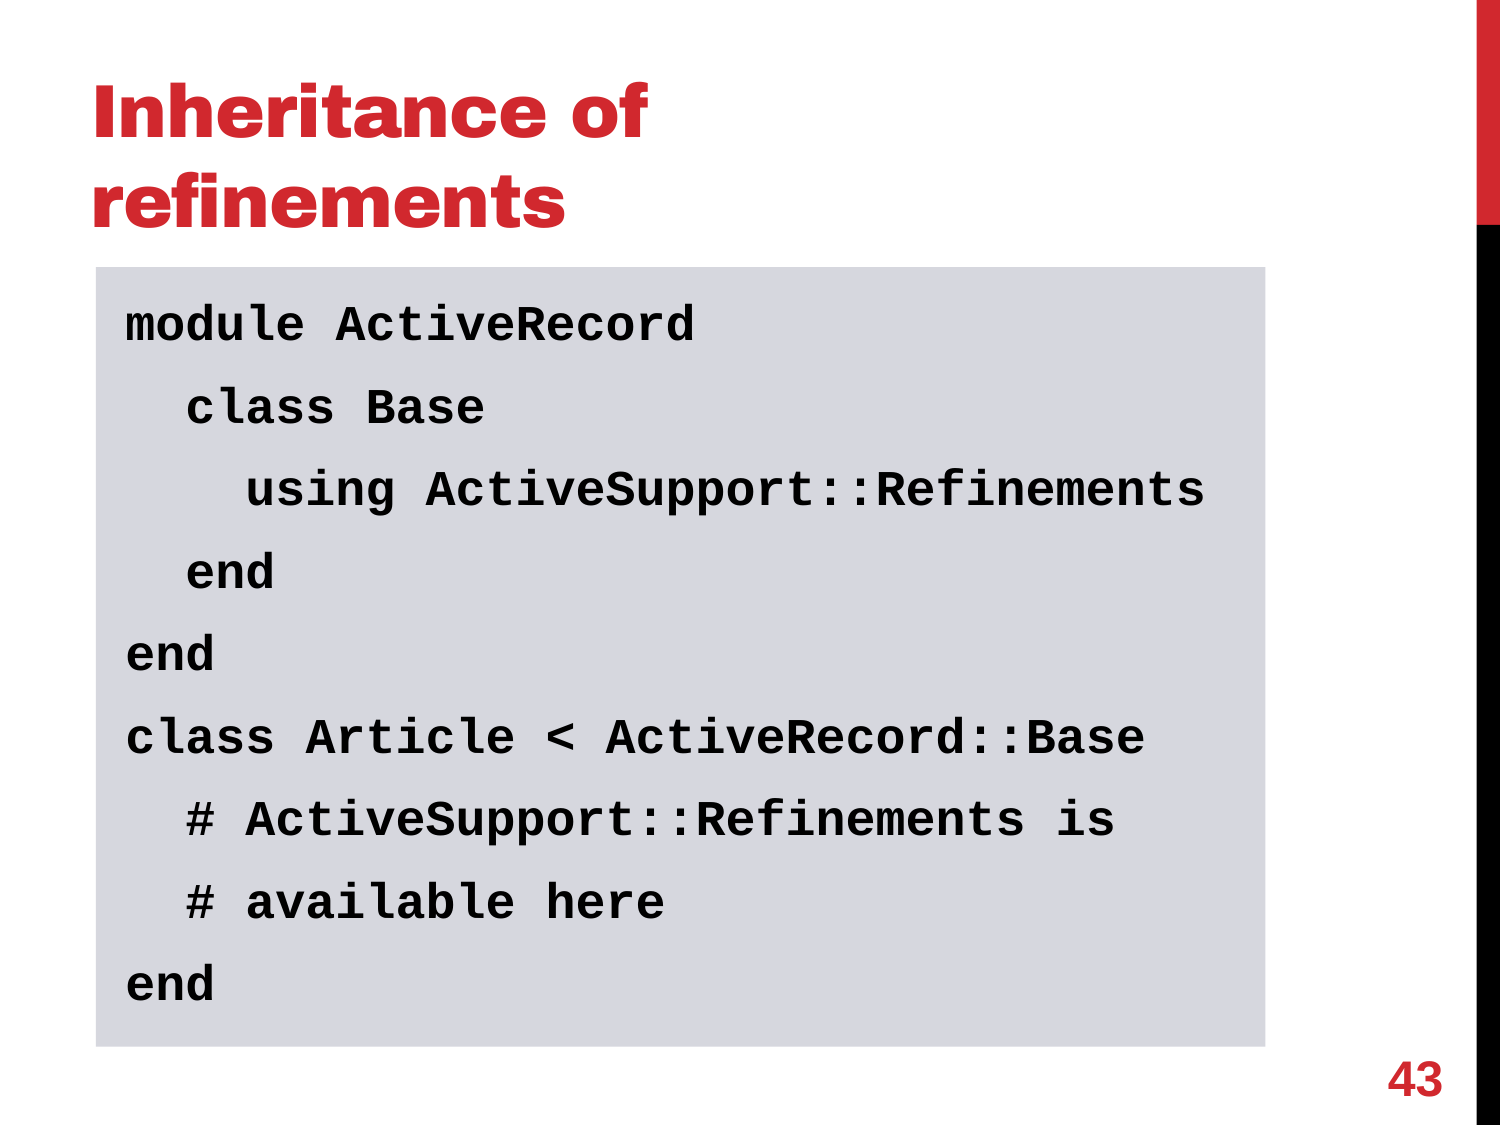

# Inheritance of refinements
module ActiveRecord
  class Base
    using ActiveSupport::Refinements
  end
end
class Article < ActiveRecord::Base
  # ActiveSupport::Refinements is
  # available here
end
43